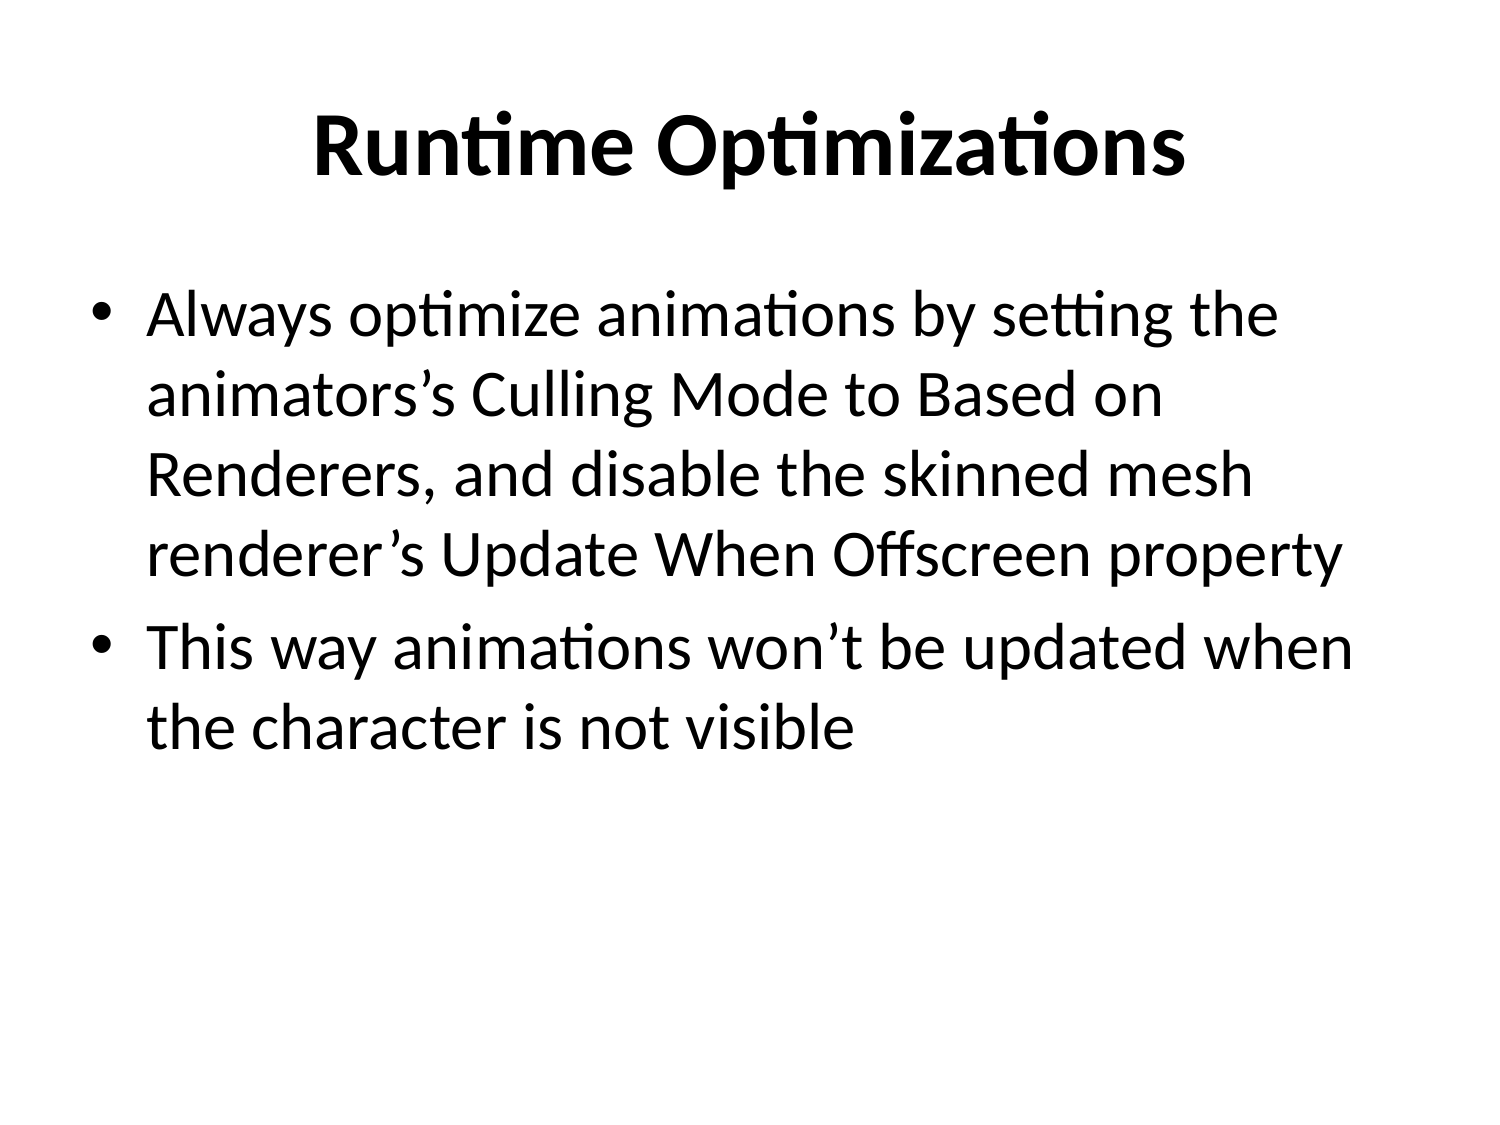

# Runtime Optimizations
Always optimize animations by setting the animators’s Culling Mode to Based on Renderers, and disable the skinned mesh renderer’s Update When Offscreen property
This way animations won’t be updated when the character is not visible